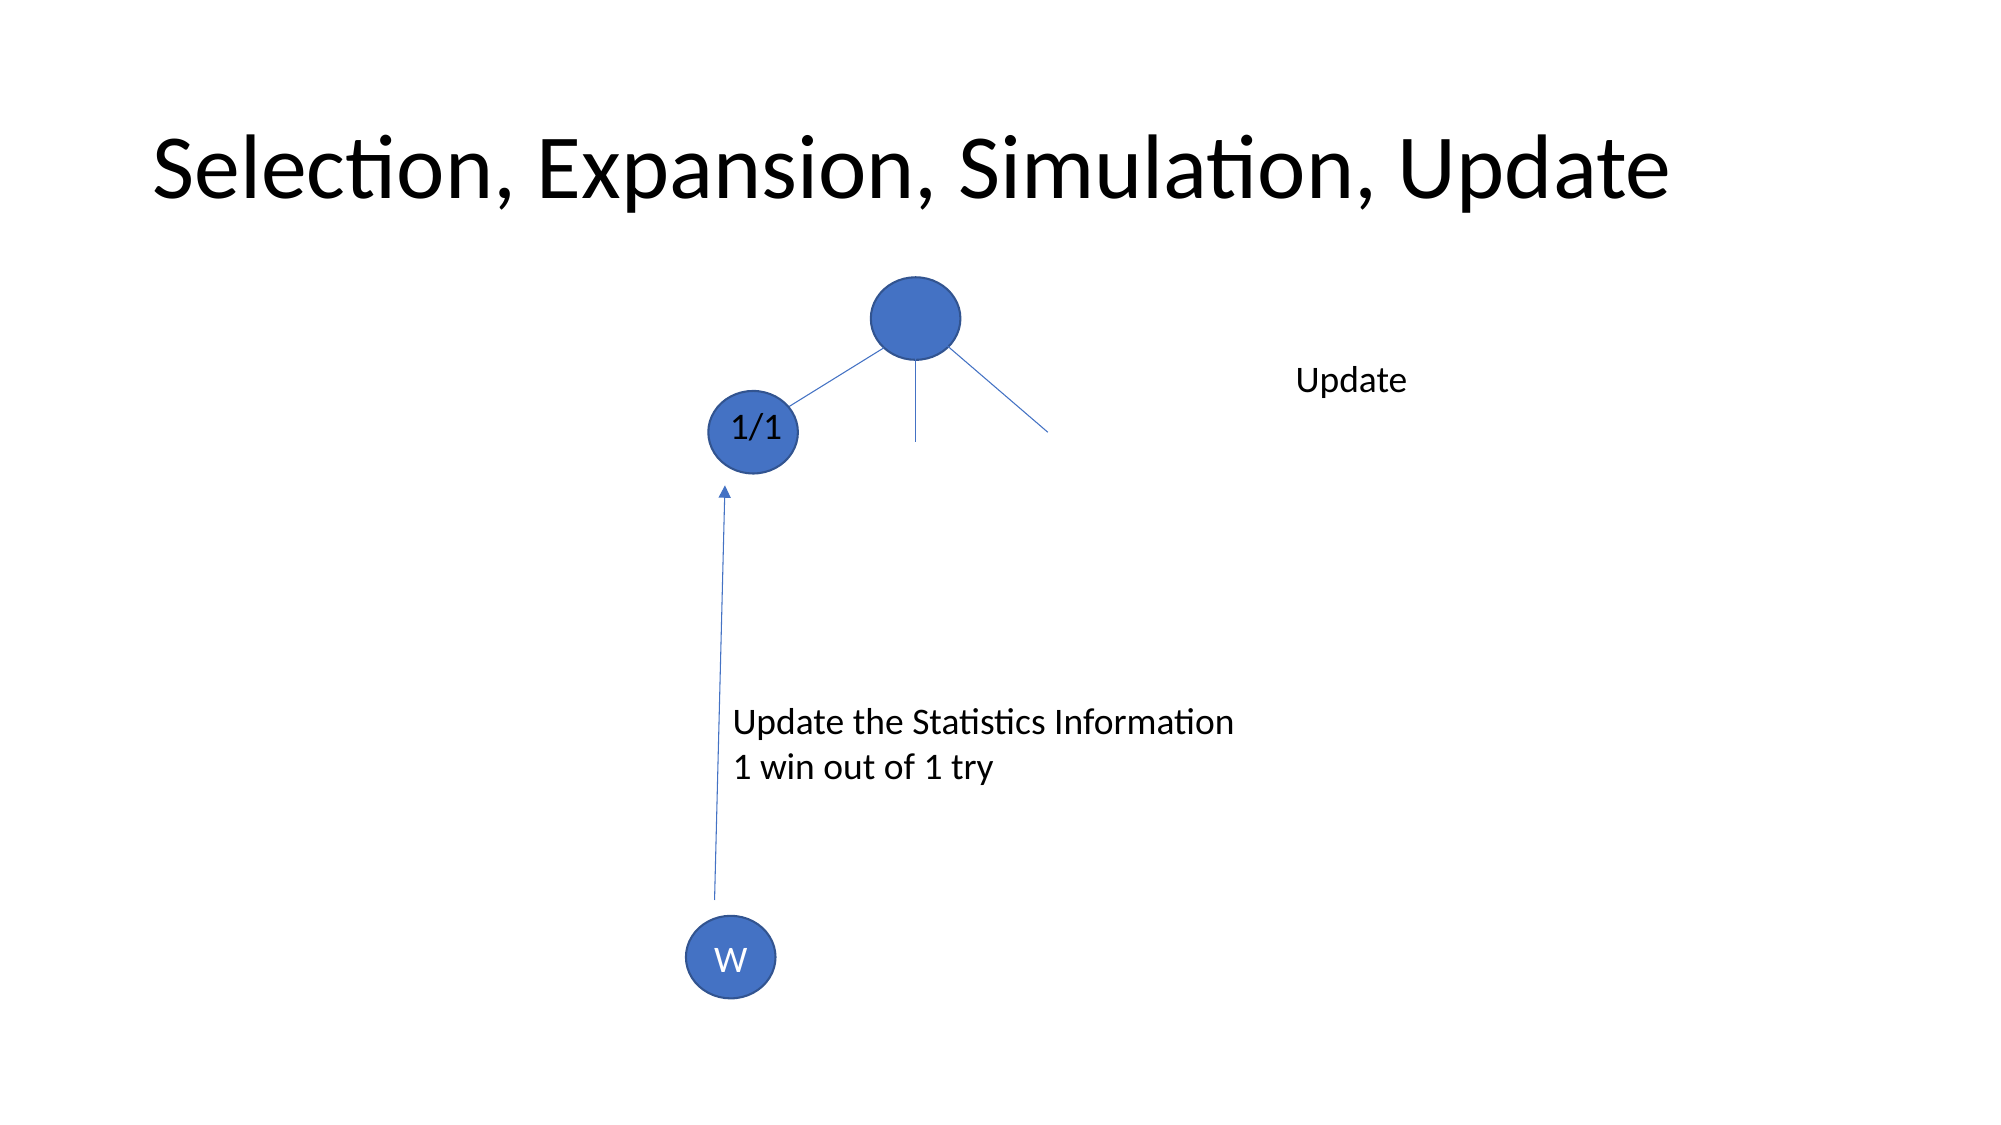

# Selection, Expansion, Simulation, Update

Update

1/1
Update the Statistics Information
1 win out of 1 try
W